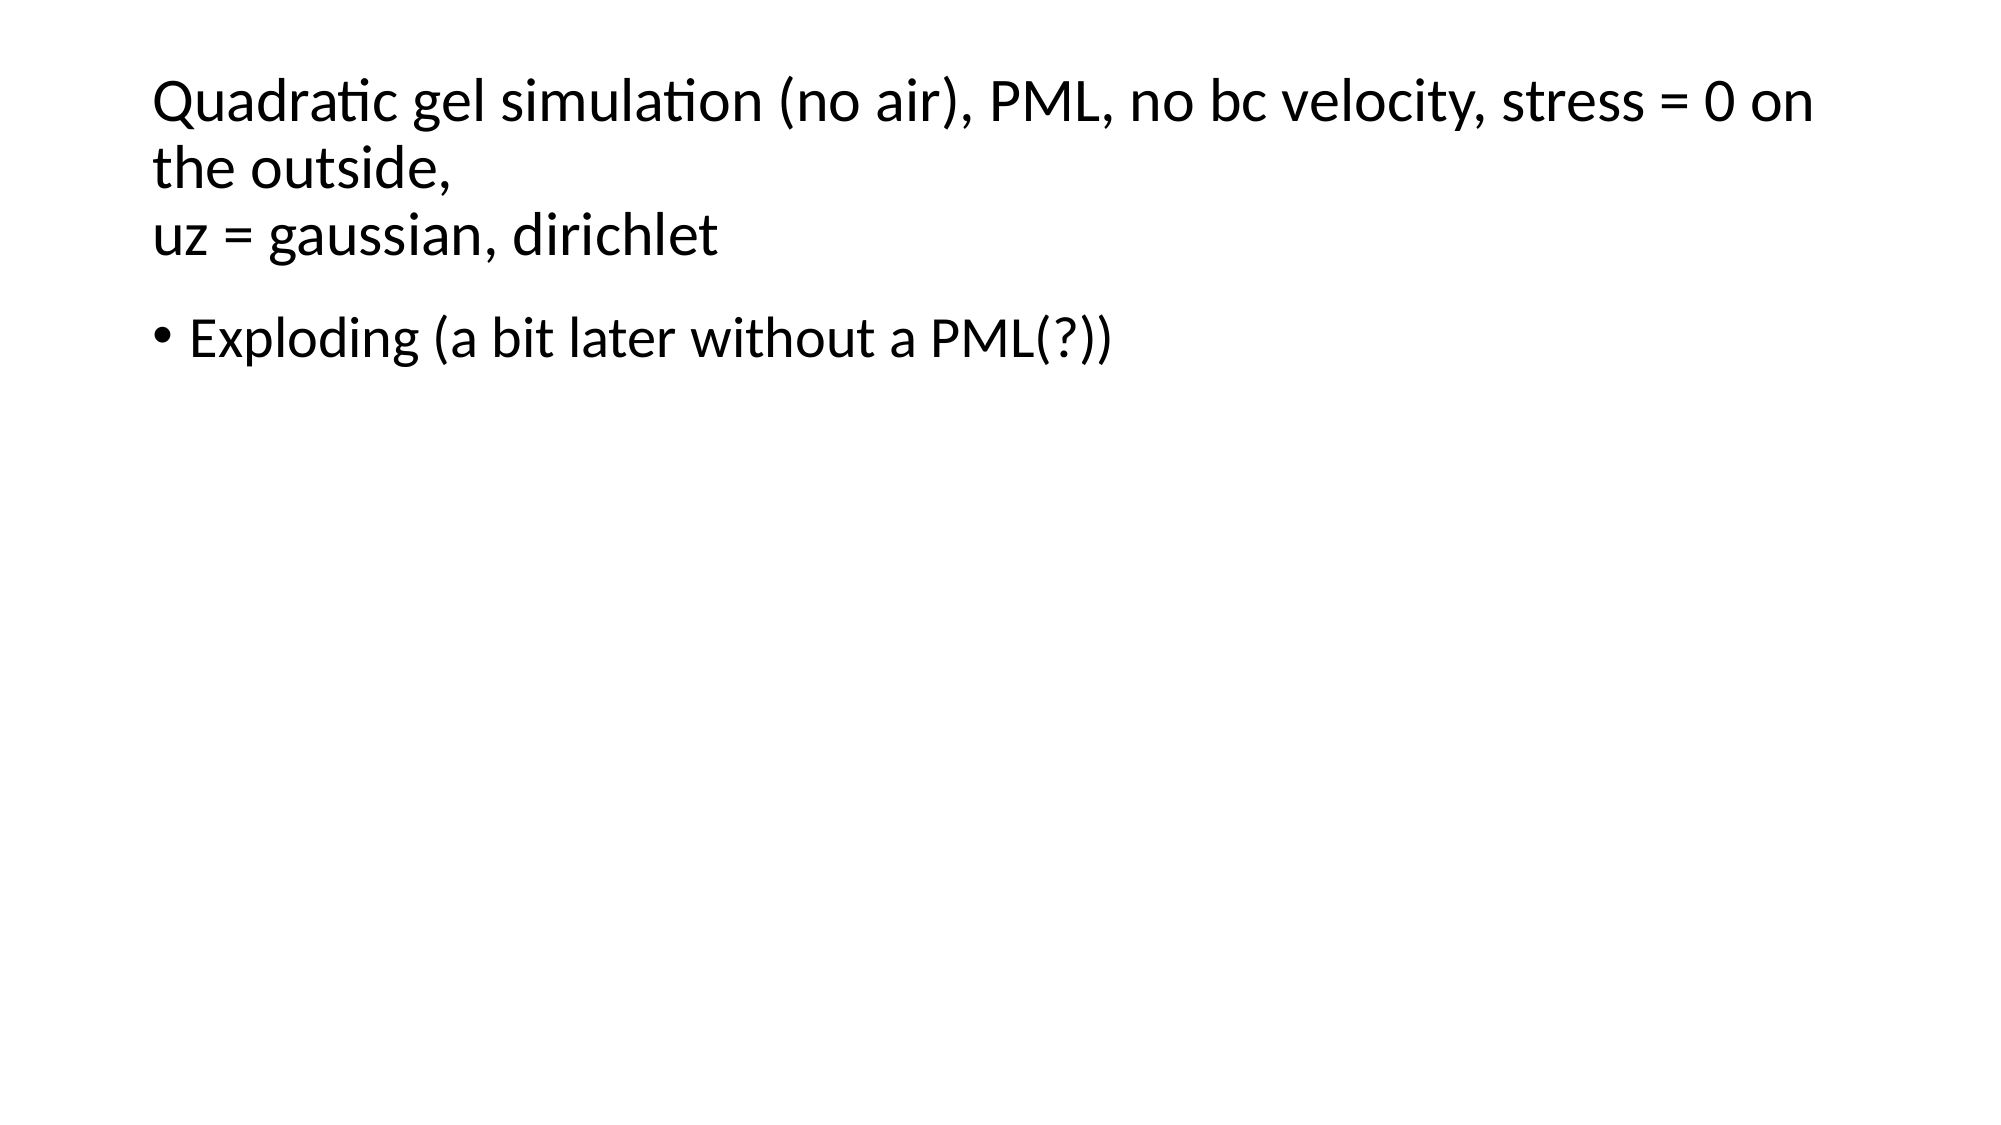

# Quadratic gel simulation (no air), PML, no bc velocity, stress = 0 on the outside, uz = gaussian, dirichlet
Exploding (a bit later without a PML(?))